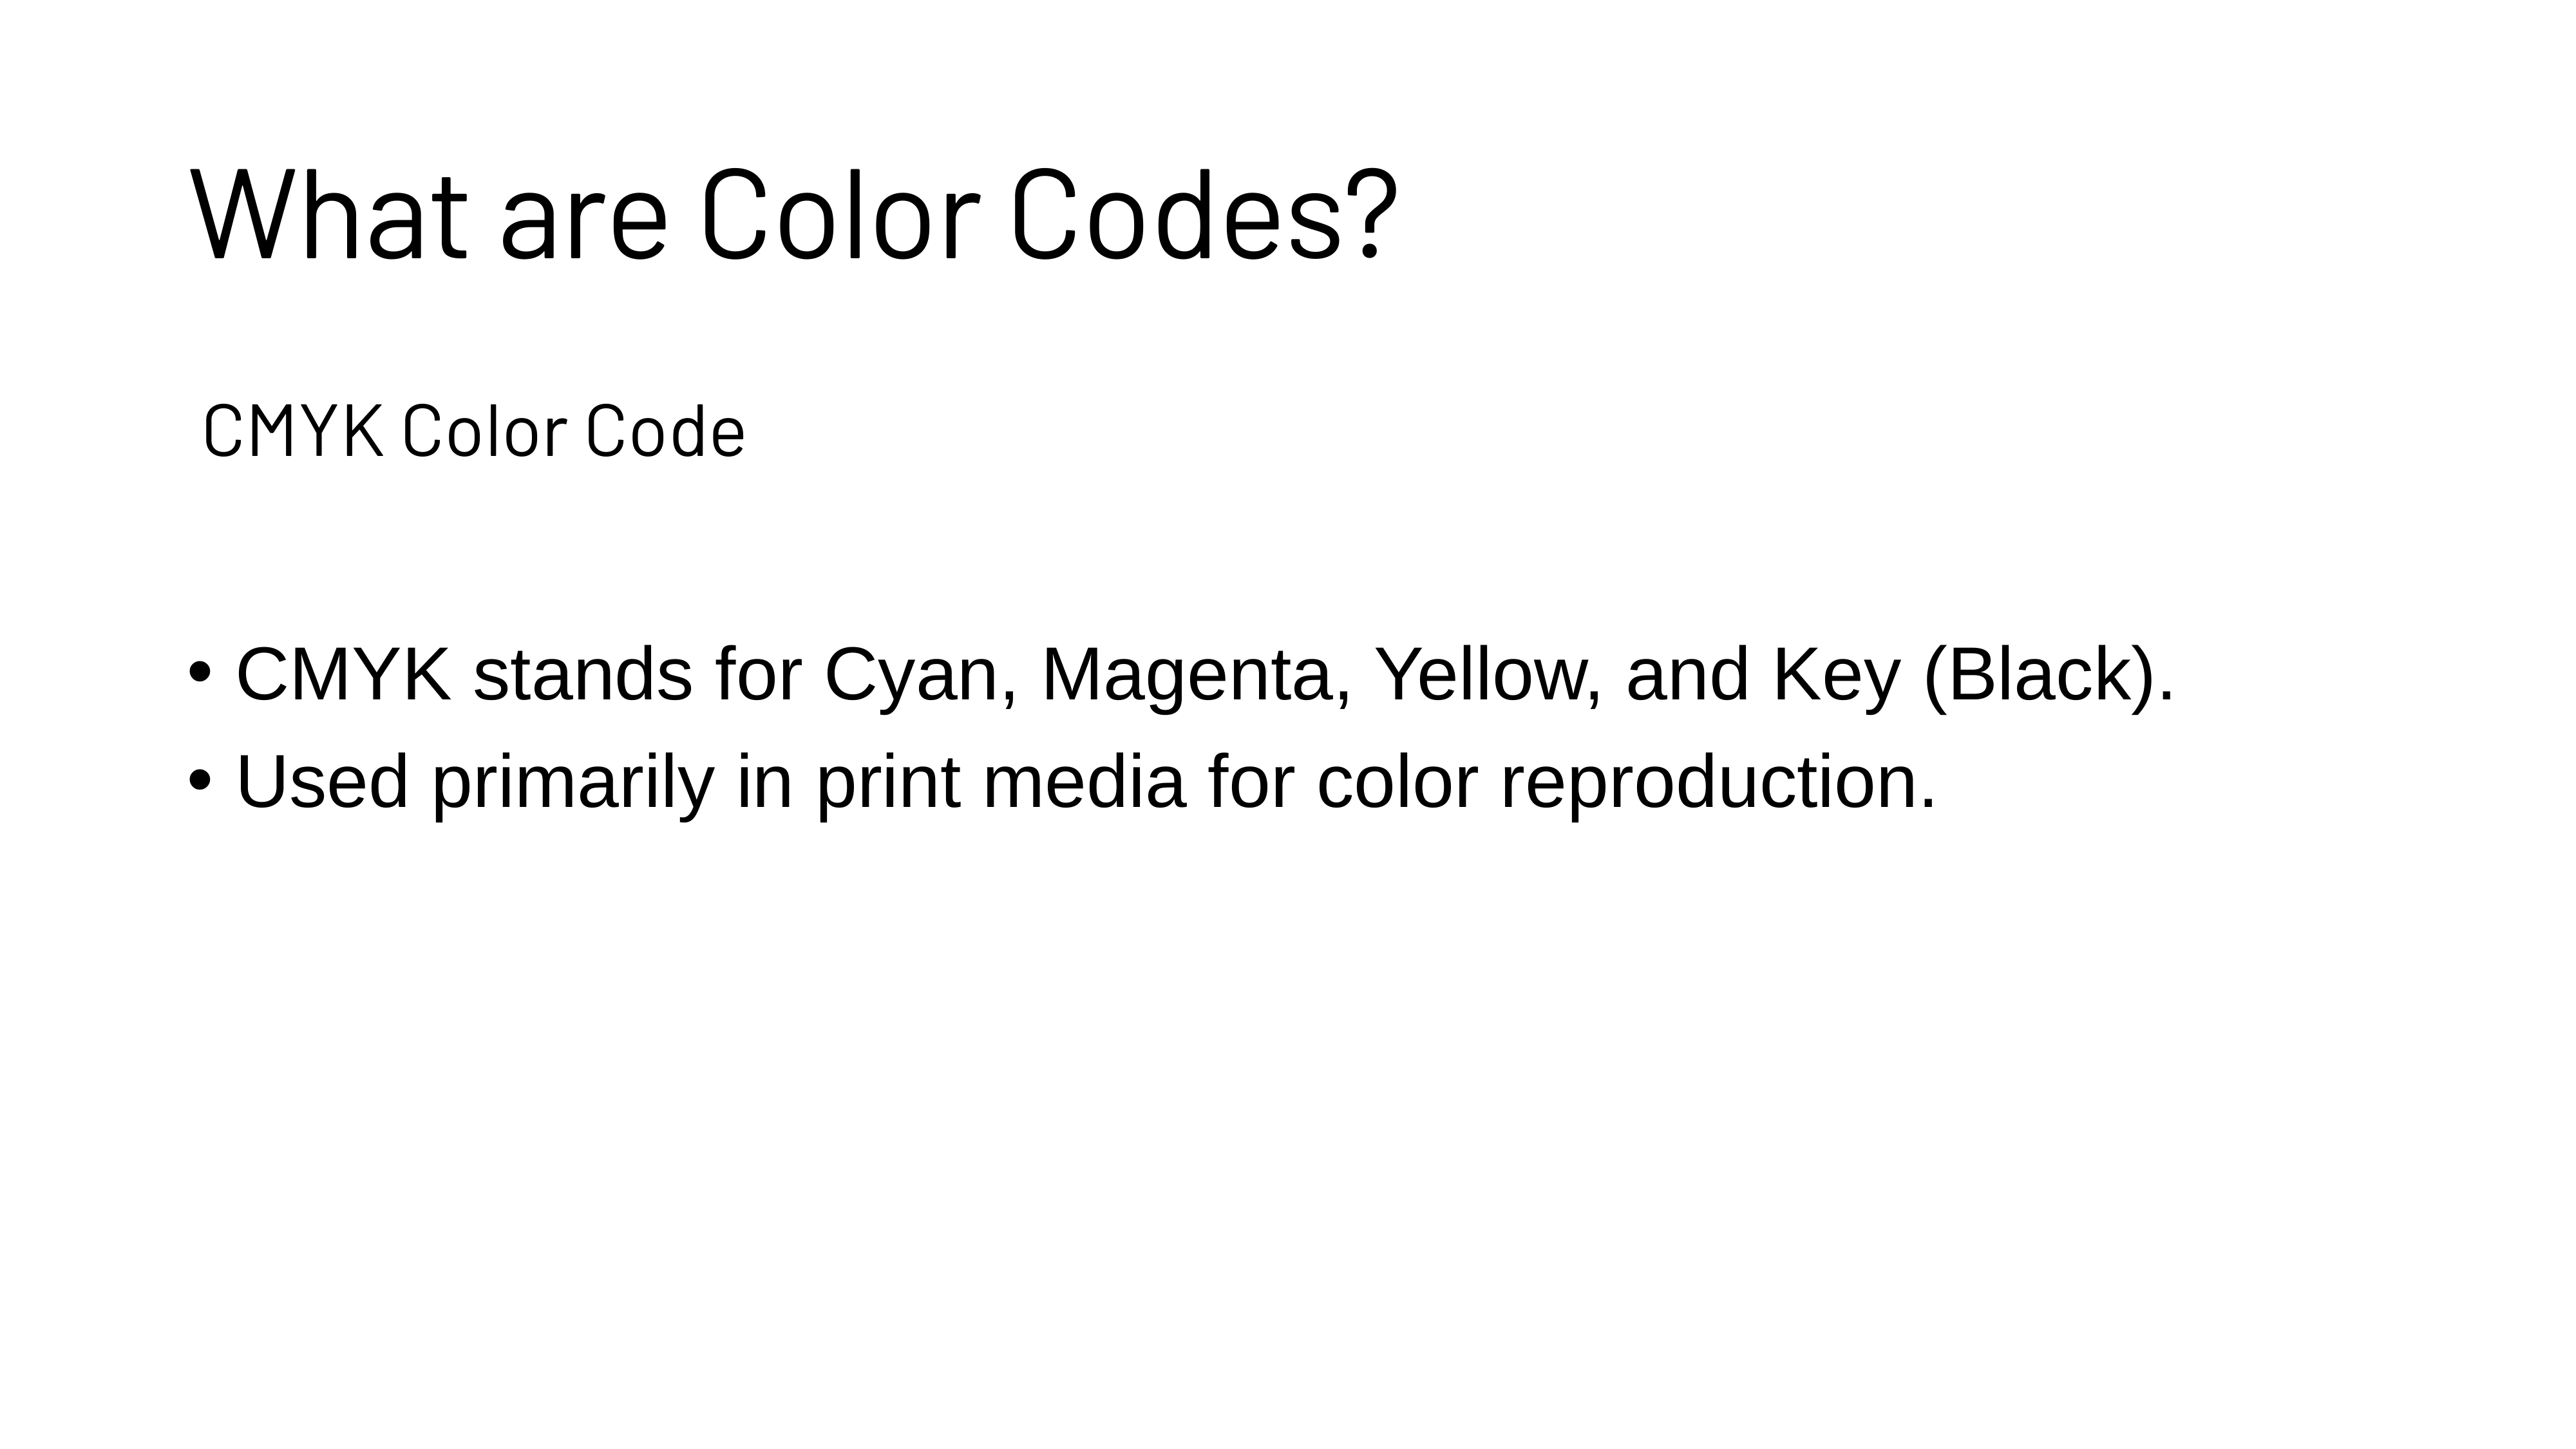

# What are Color Codes?
CMYK Color Code
CMYK stands for Cyan, Magenta, Yellow, and Key (Black).
Used primarily in print media for color reproduction.